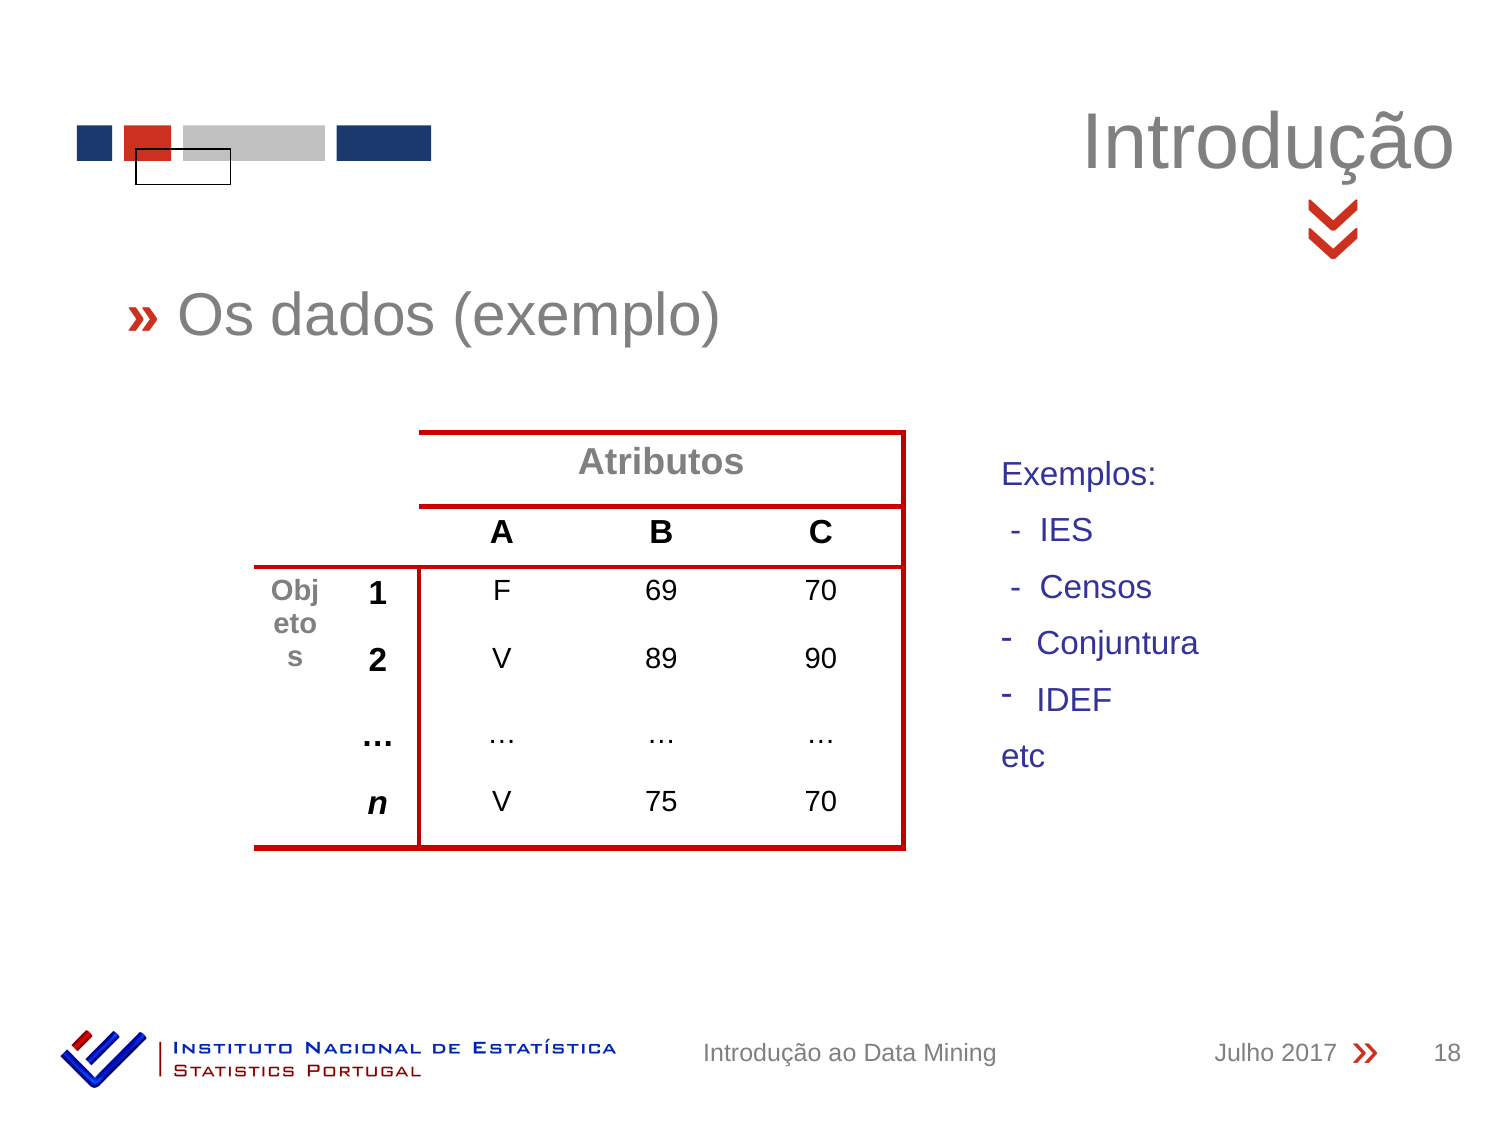

Introdução
«
» Os dados (exemplo)
|  |  | Atributos |  |  |
| --- | --- | --- | --- | --- |
|  |  | A | B | C |
| Objetos | 1 | F | 69 | 70 |
|  | 2 | V | 89 | 90 |
|  | … | … | … | … |
|  | n | V | 75 | 70 |
Exemplos:
 -  IES
 -  Censos
Conjuntura
IDEF
etc

Introdução ao Data Mining
Julho 2017
18
«